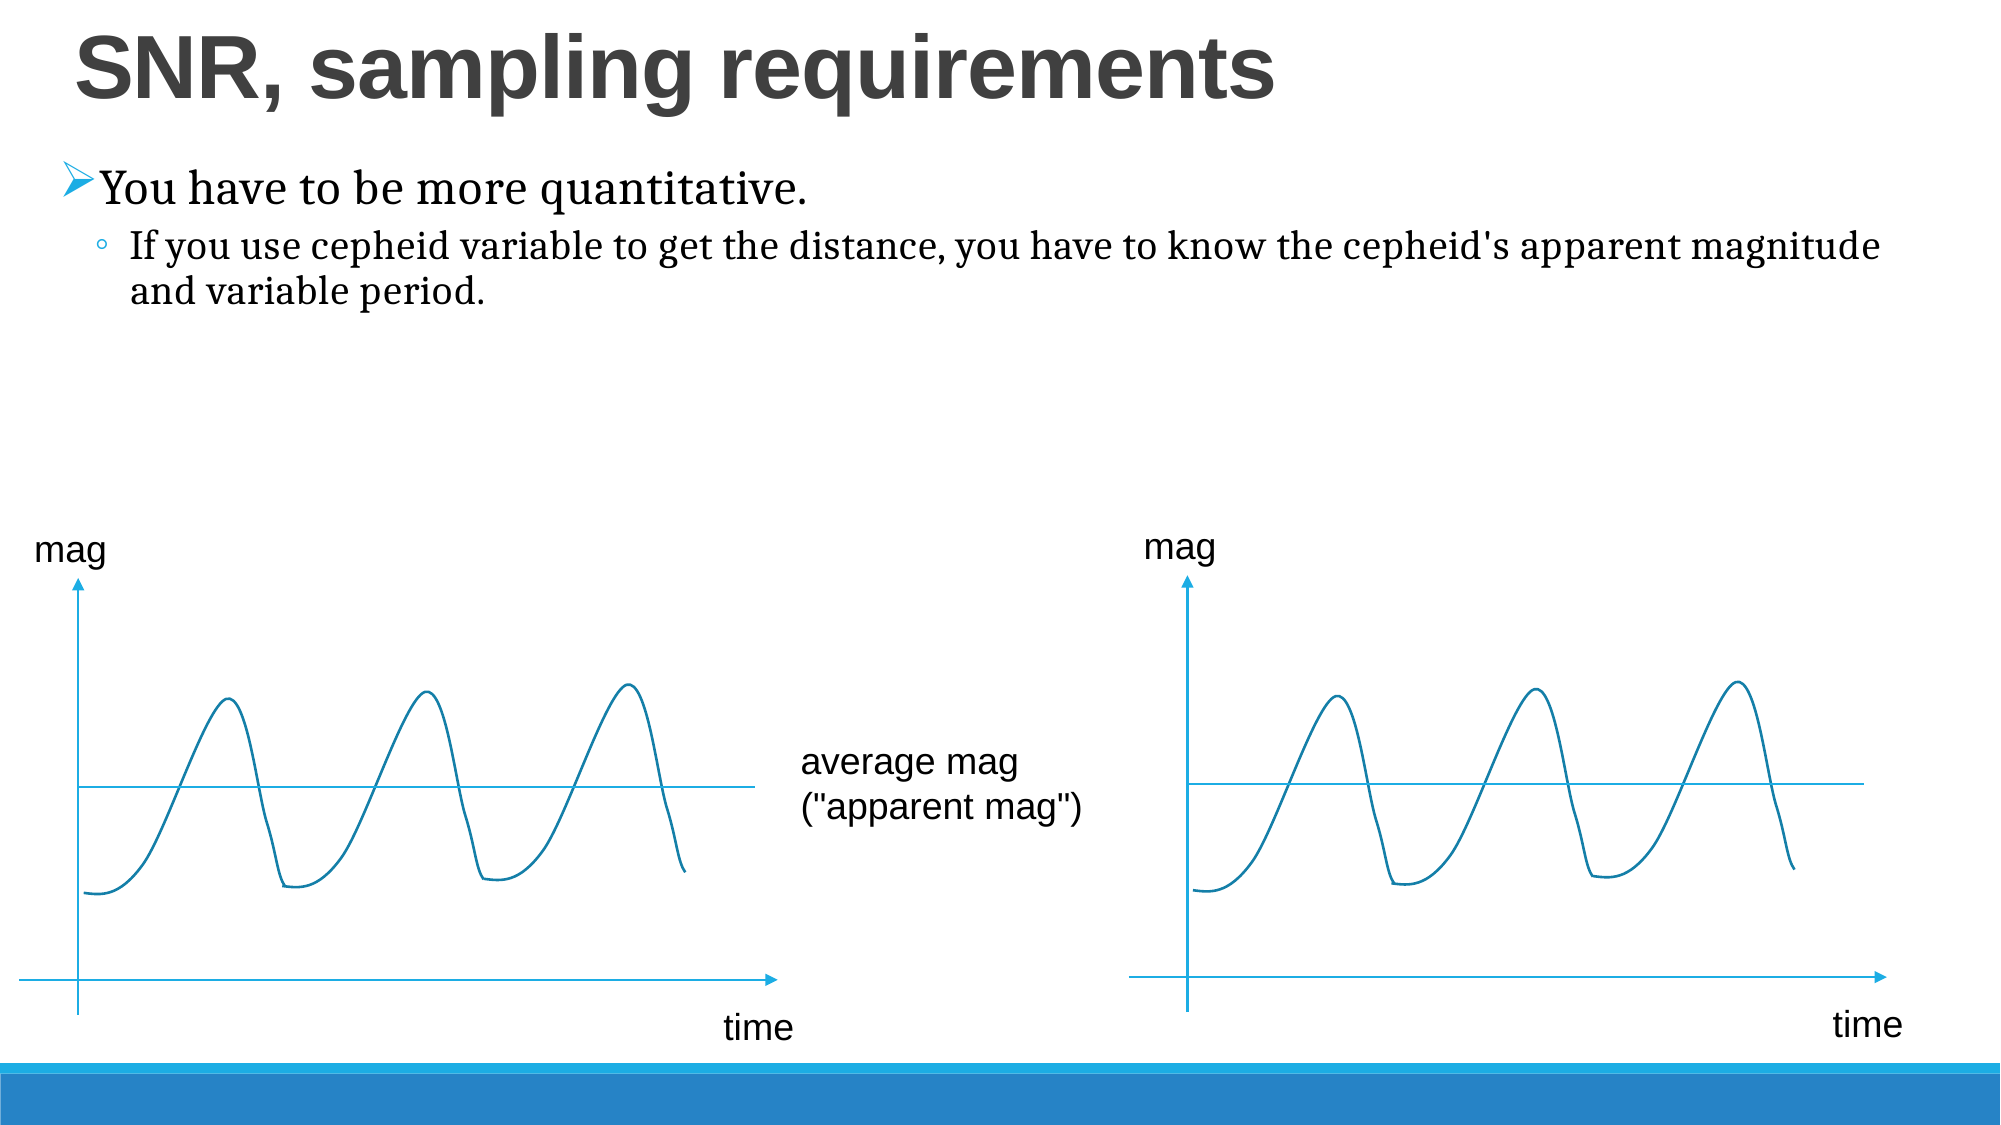

# SNR, sampling requirements
You have to be more quantitative.
If you use cepheid variable to get the distance, you have to know the cepheid's apparent magnitude and variable period.
mag
mag

average mag
("apparent mag")
time
time